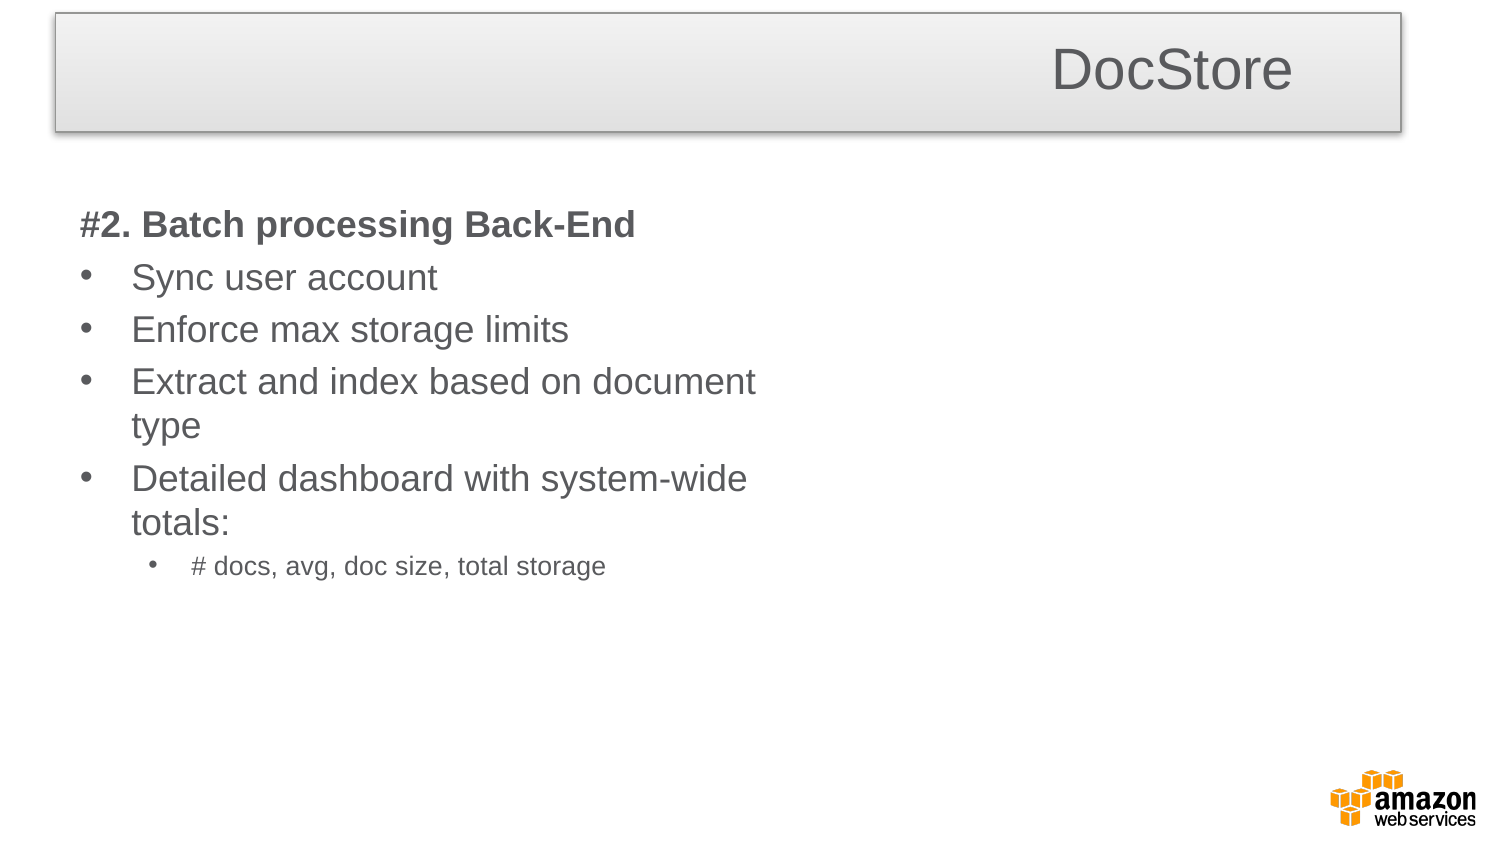

#

DocStore
#2. Batch processing Back-End
Sync user account
Enforce max storage limits
Extract and index based on document type
Detailed dashboard with system-wide totals:
# docs, avg, doc size, total storage